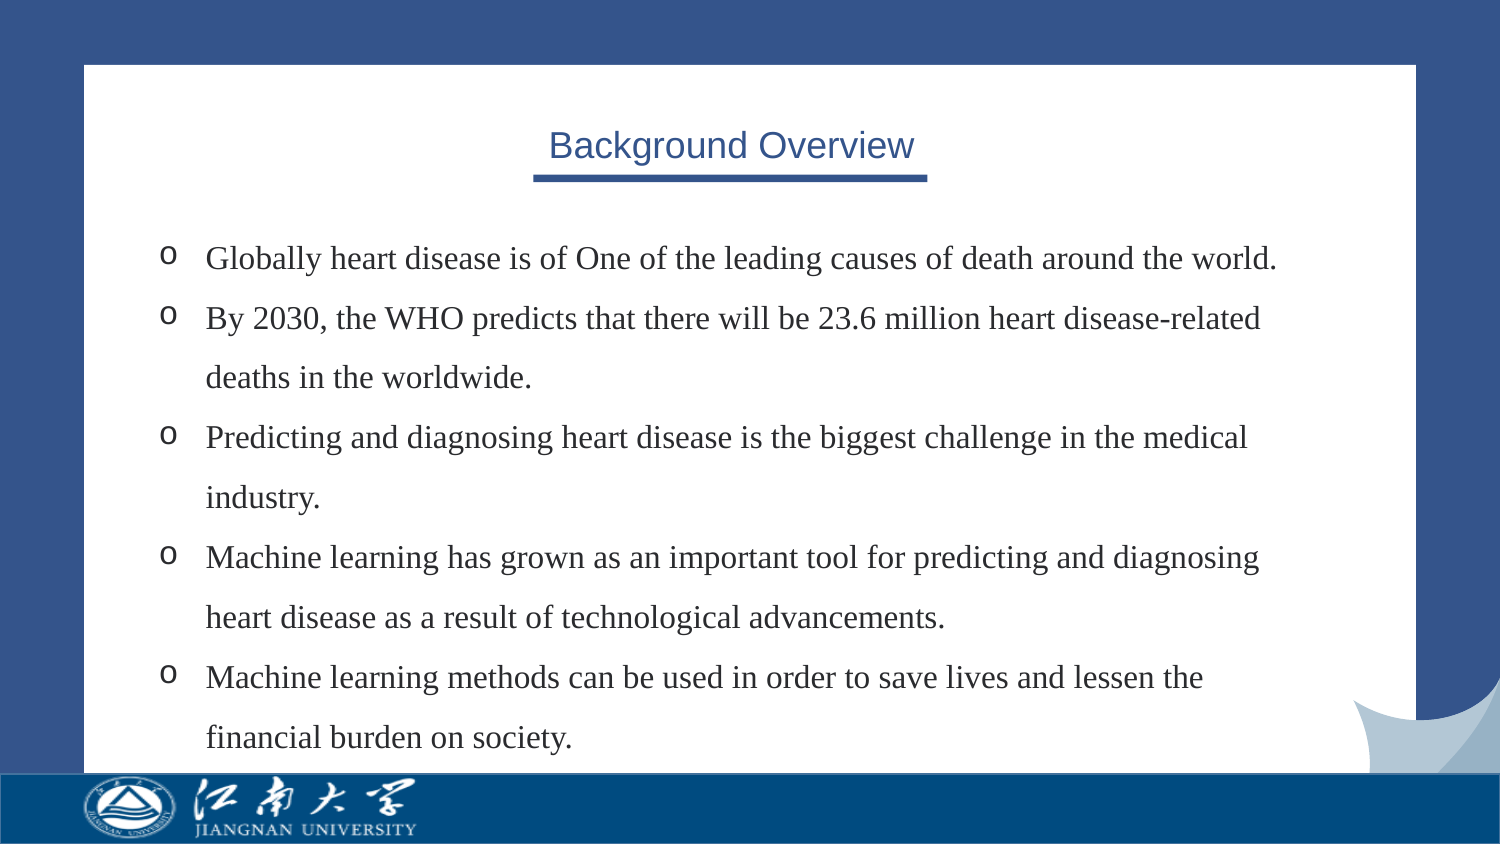

Background Overview

Globally heart disease is of One of the leading causes of death around the world.
By 2030, the WHO predicts that there will be 23.6 million heart disease-related deaths in the worldwide.
Predicting and diagnosing heart disease is the biggest challenge in the medical industry.
Machine learning has grown as an important tool for predicting and diagnosing heart disease as a result of technological advancements.
Machine learning methods can be used in order to save lives and lessen the financial burden on society.